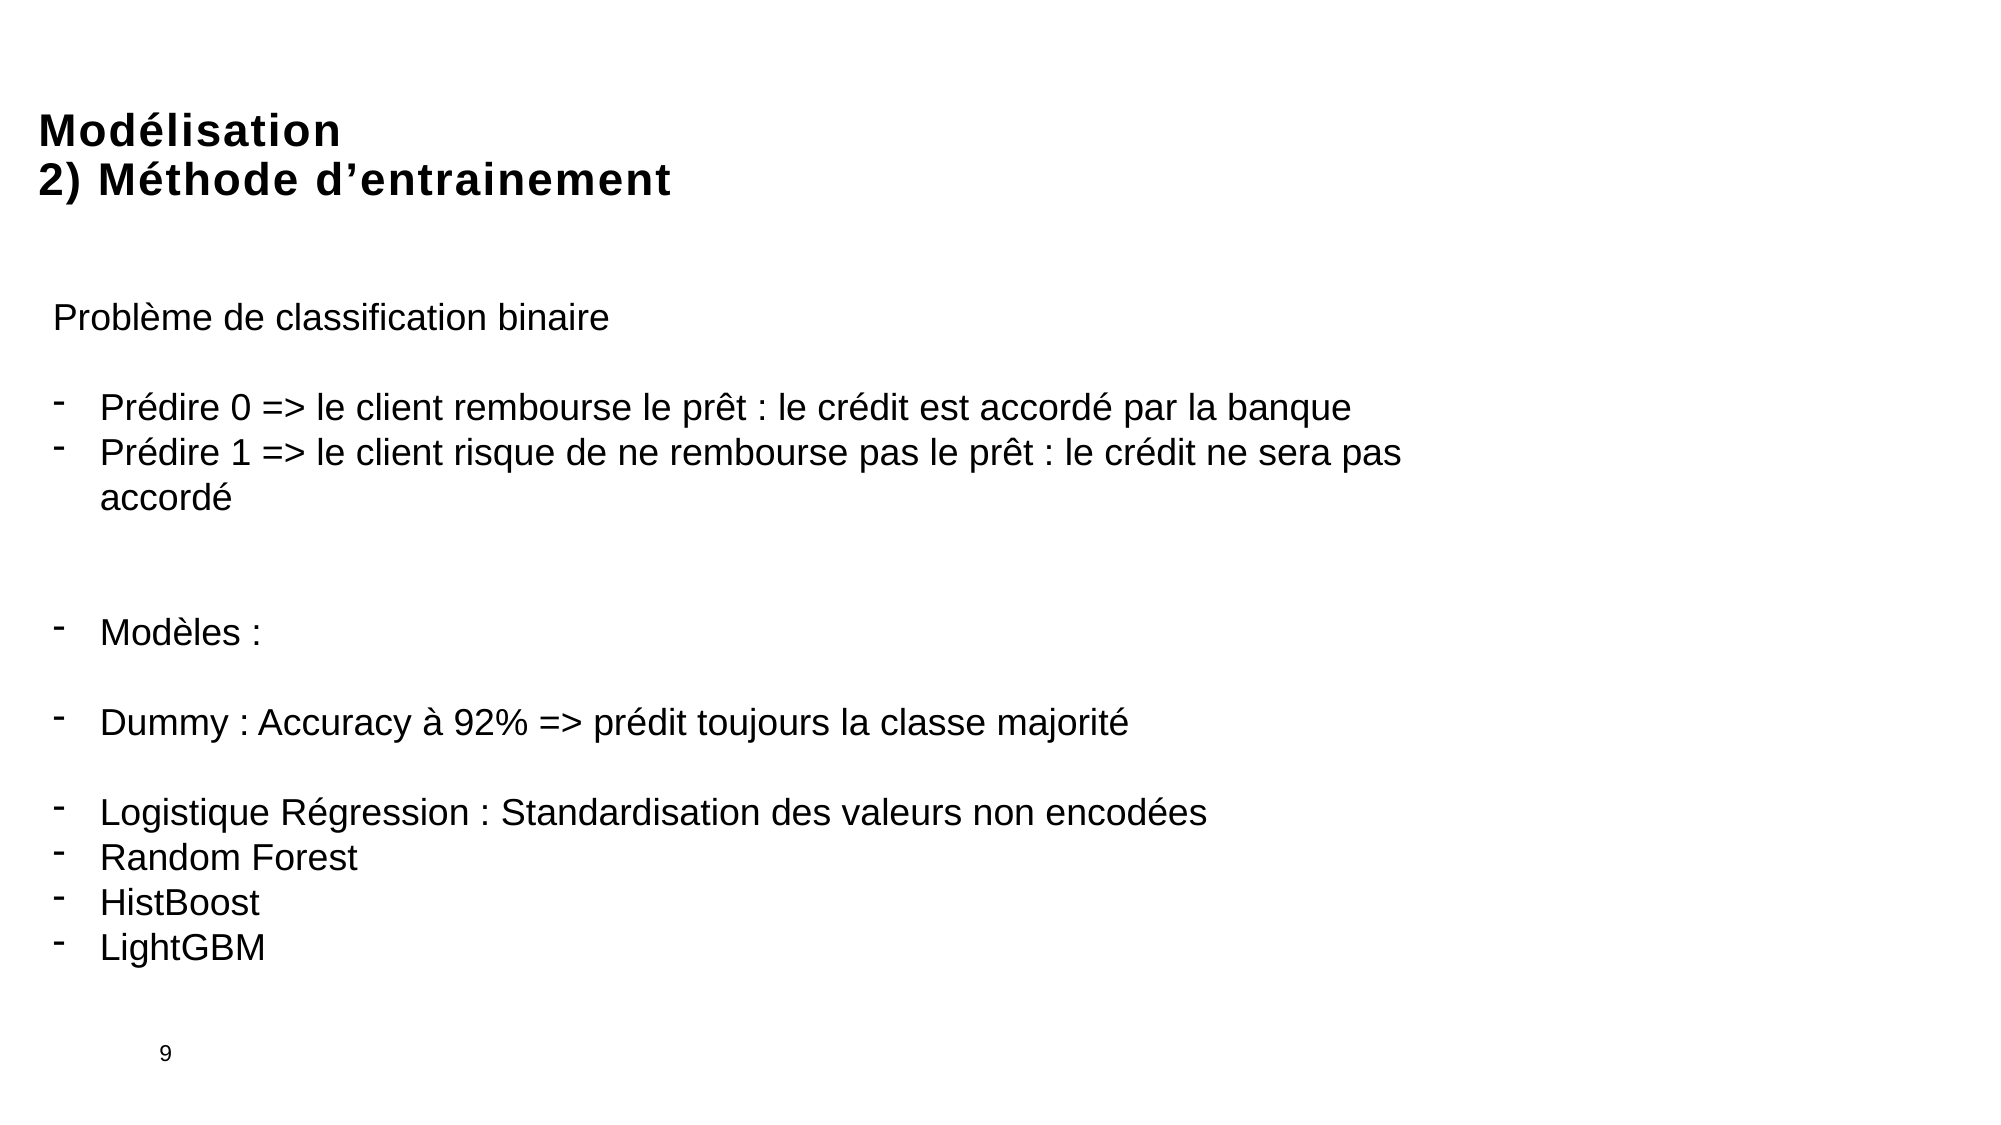

# Modélisation 2) Méthode d’entrainement
Problème de classification binaire

Prédire 0 => le client rembourse le prêt : le crédit est accordé par la banque
Prédire 1 => le client risque de ne rembourse pas le prêt : le crédit ne sera pas accordé

Modèles :

Dummy : Accuracy à 92% => prédit toujours la classe majorité

Logistique Régression : Standardisation des valeurs non encodées
Random Forest
HistBoost
LightGBM

9